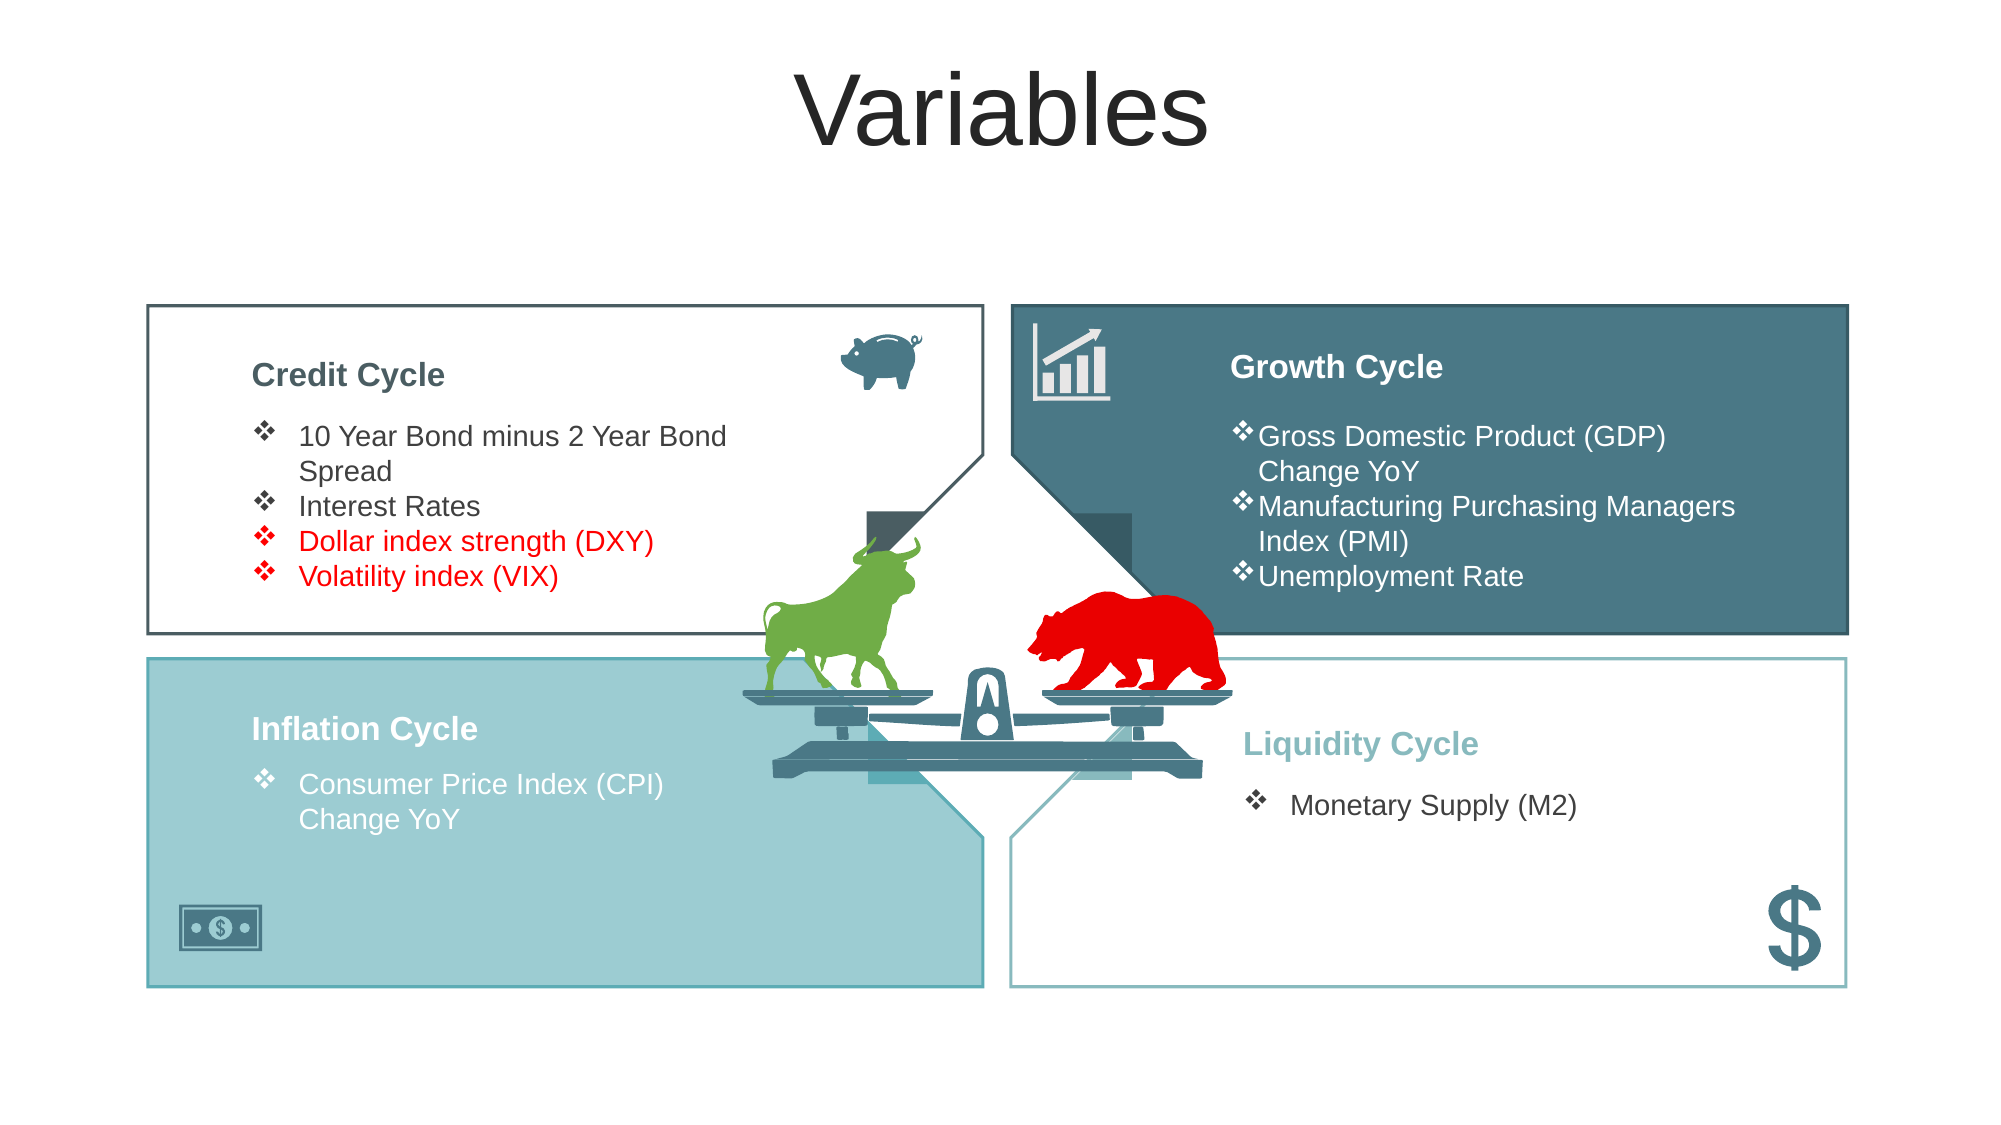

Variables

Growth Cycle
Gross Domestic Product (GDP) Change YoY
Manufacturing Purchasing Managers Index (PMI)
Unemployment Rate
Credit Cycle
10 Year Bond minus 2 Year Bond Spread
Interest Rates
Dollar index strength (DXY)
Volatility index (VIX)

Inflation Cycle
Consumer Price Index (CPI) Change YoY

Liquidity Cycle
Monetary Supply (M2)